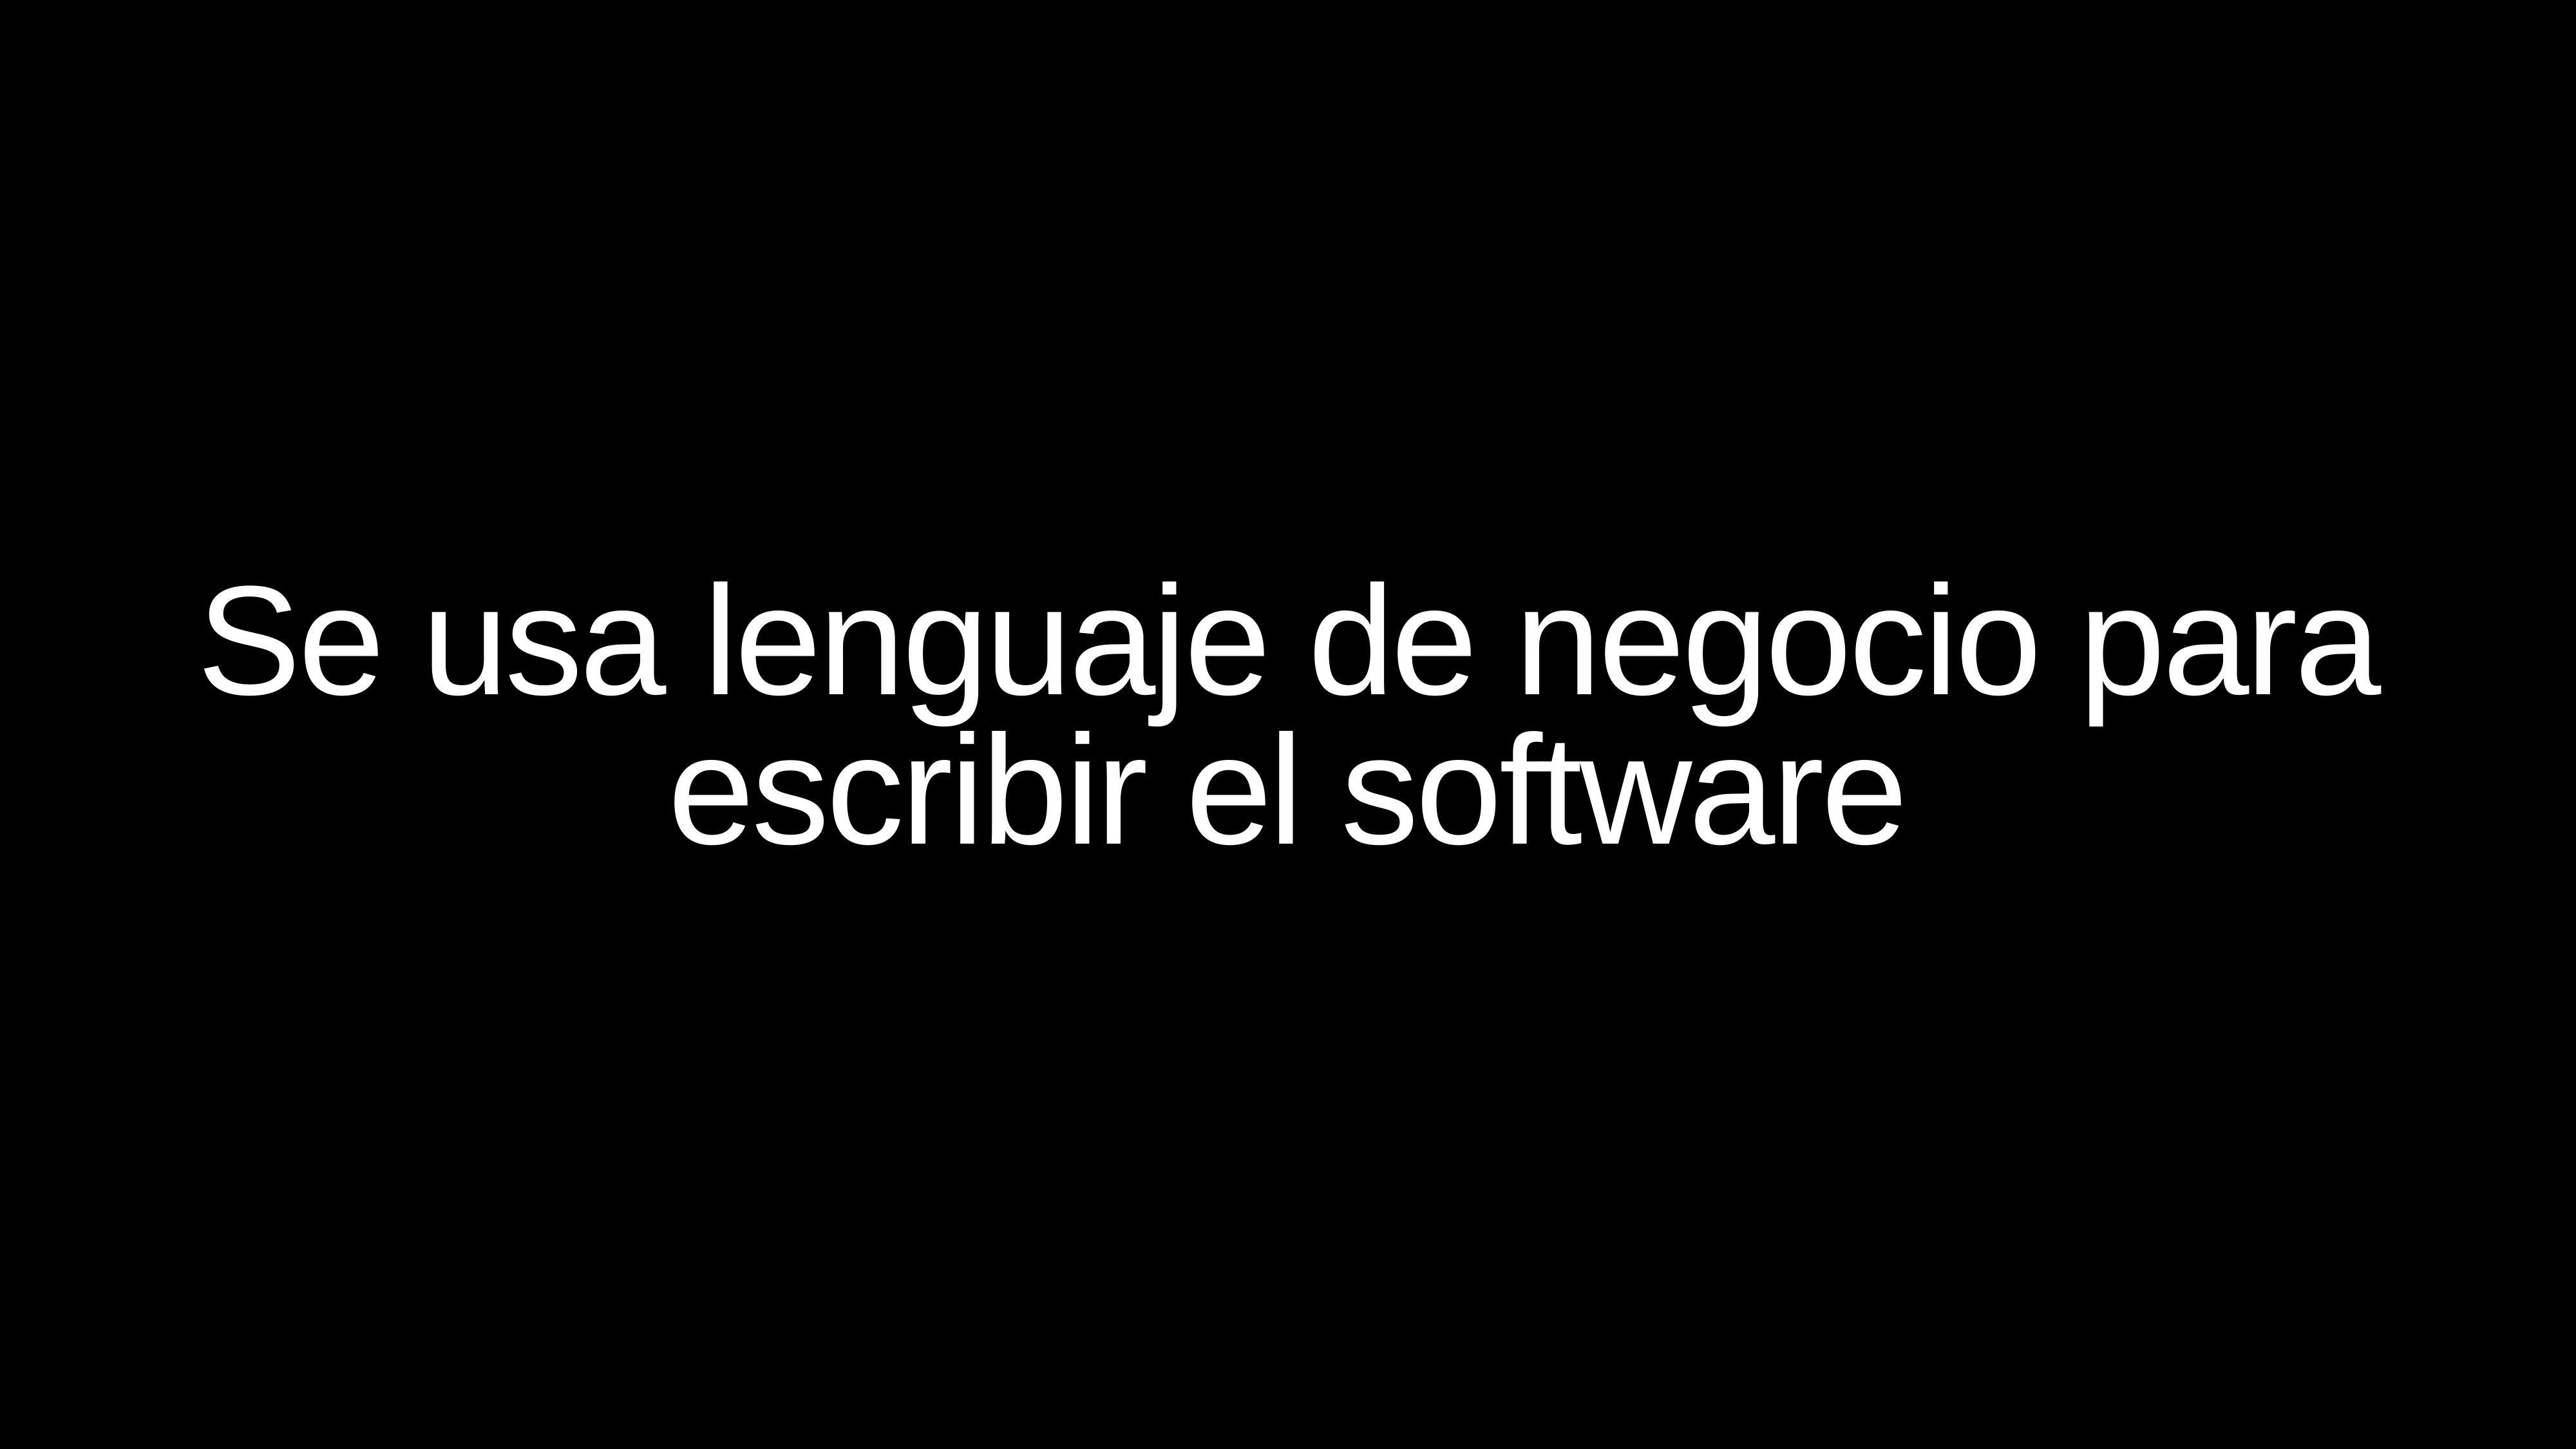

Se usa lenguaje de negocio para escribir el software